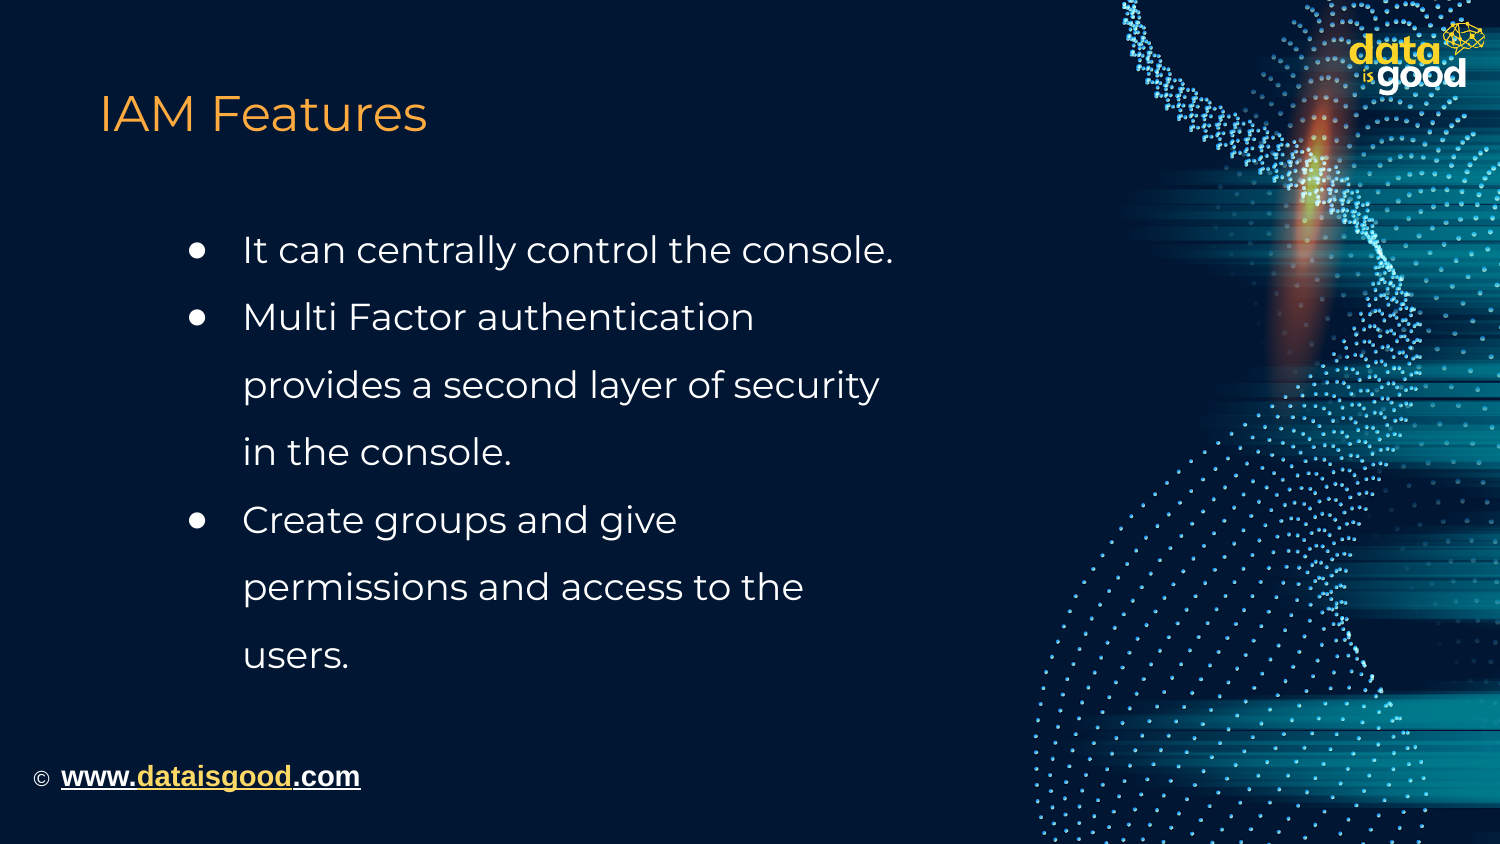

# IAM Features
It can centrally control the console.
Multi Factor authentication provides a second layer of security in the console.
Create groups and give permissions and access to the users.